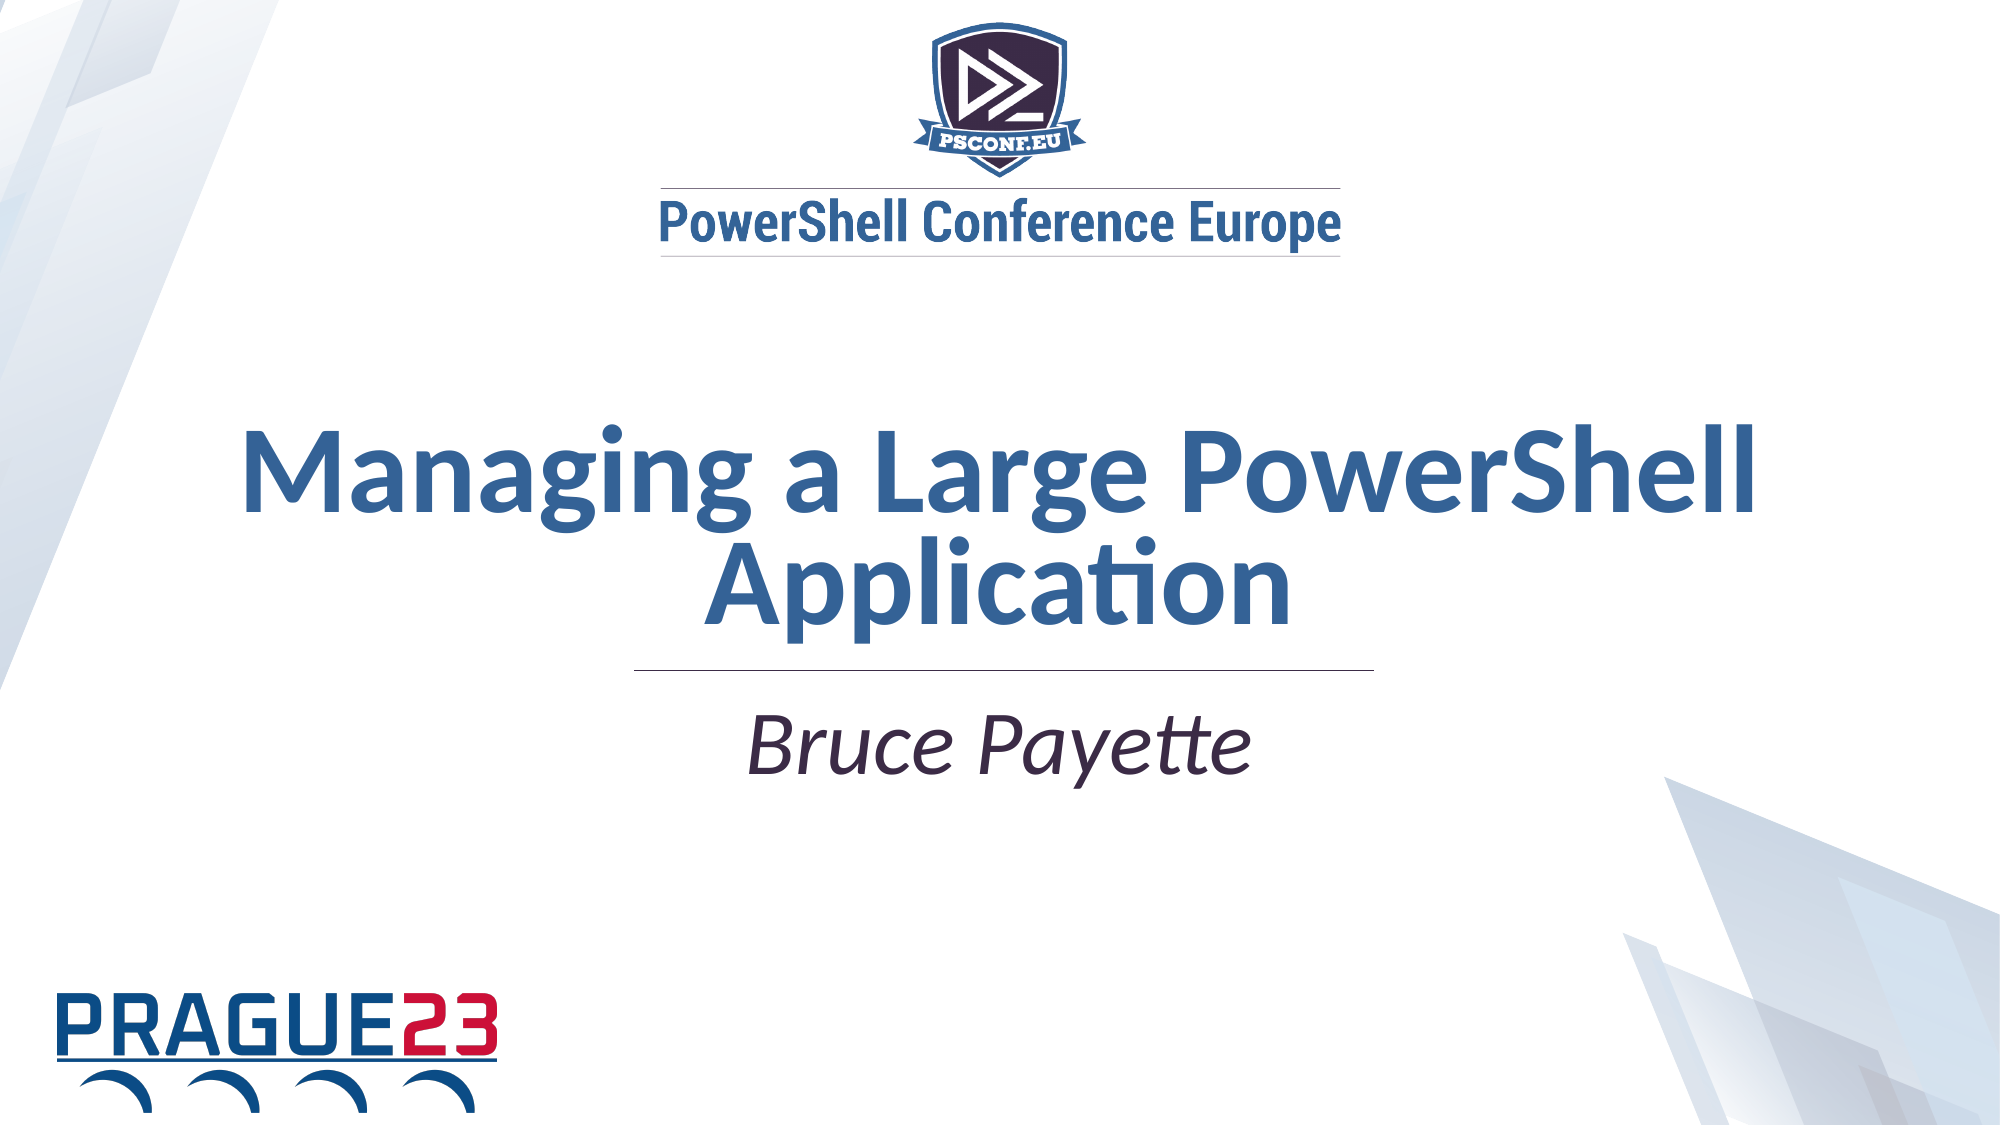

Managing a Large PowerShell Application
Bruce Payette